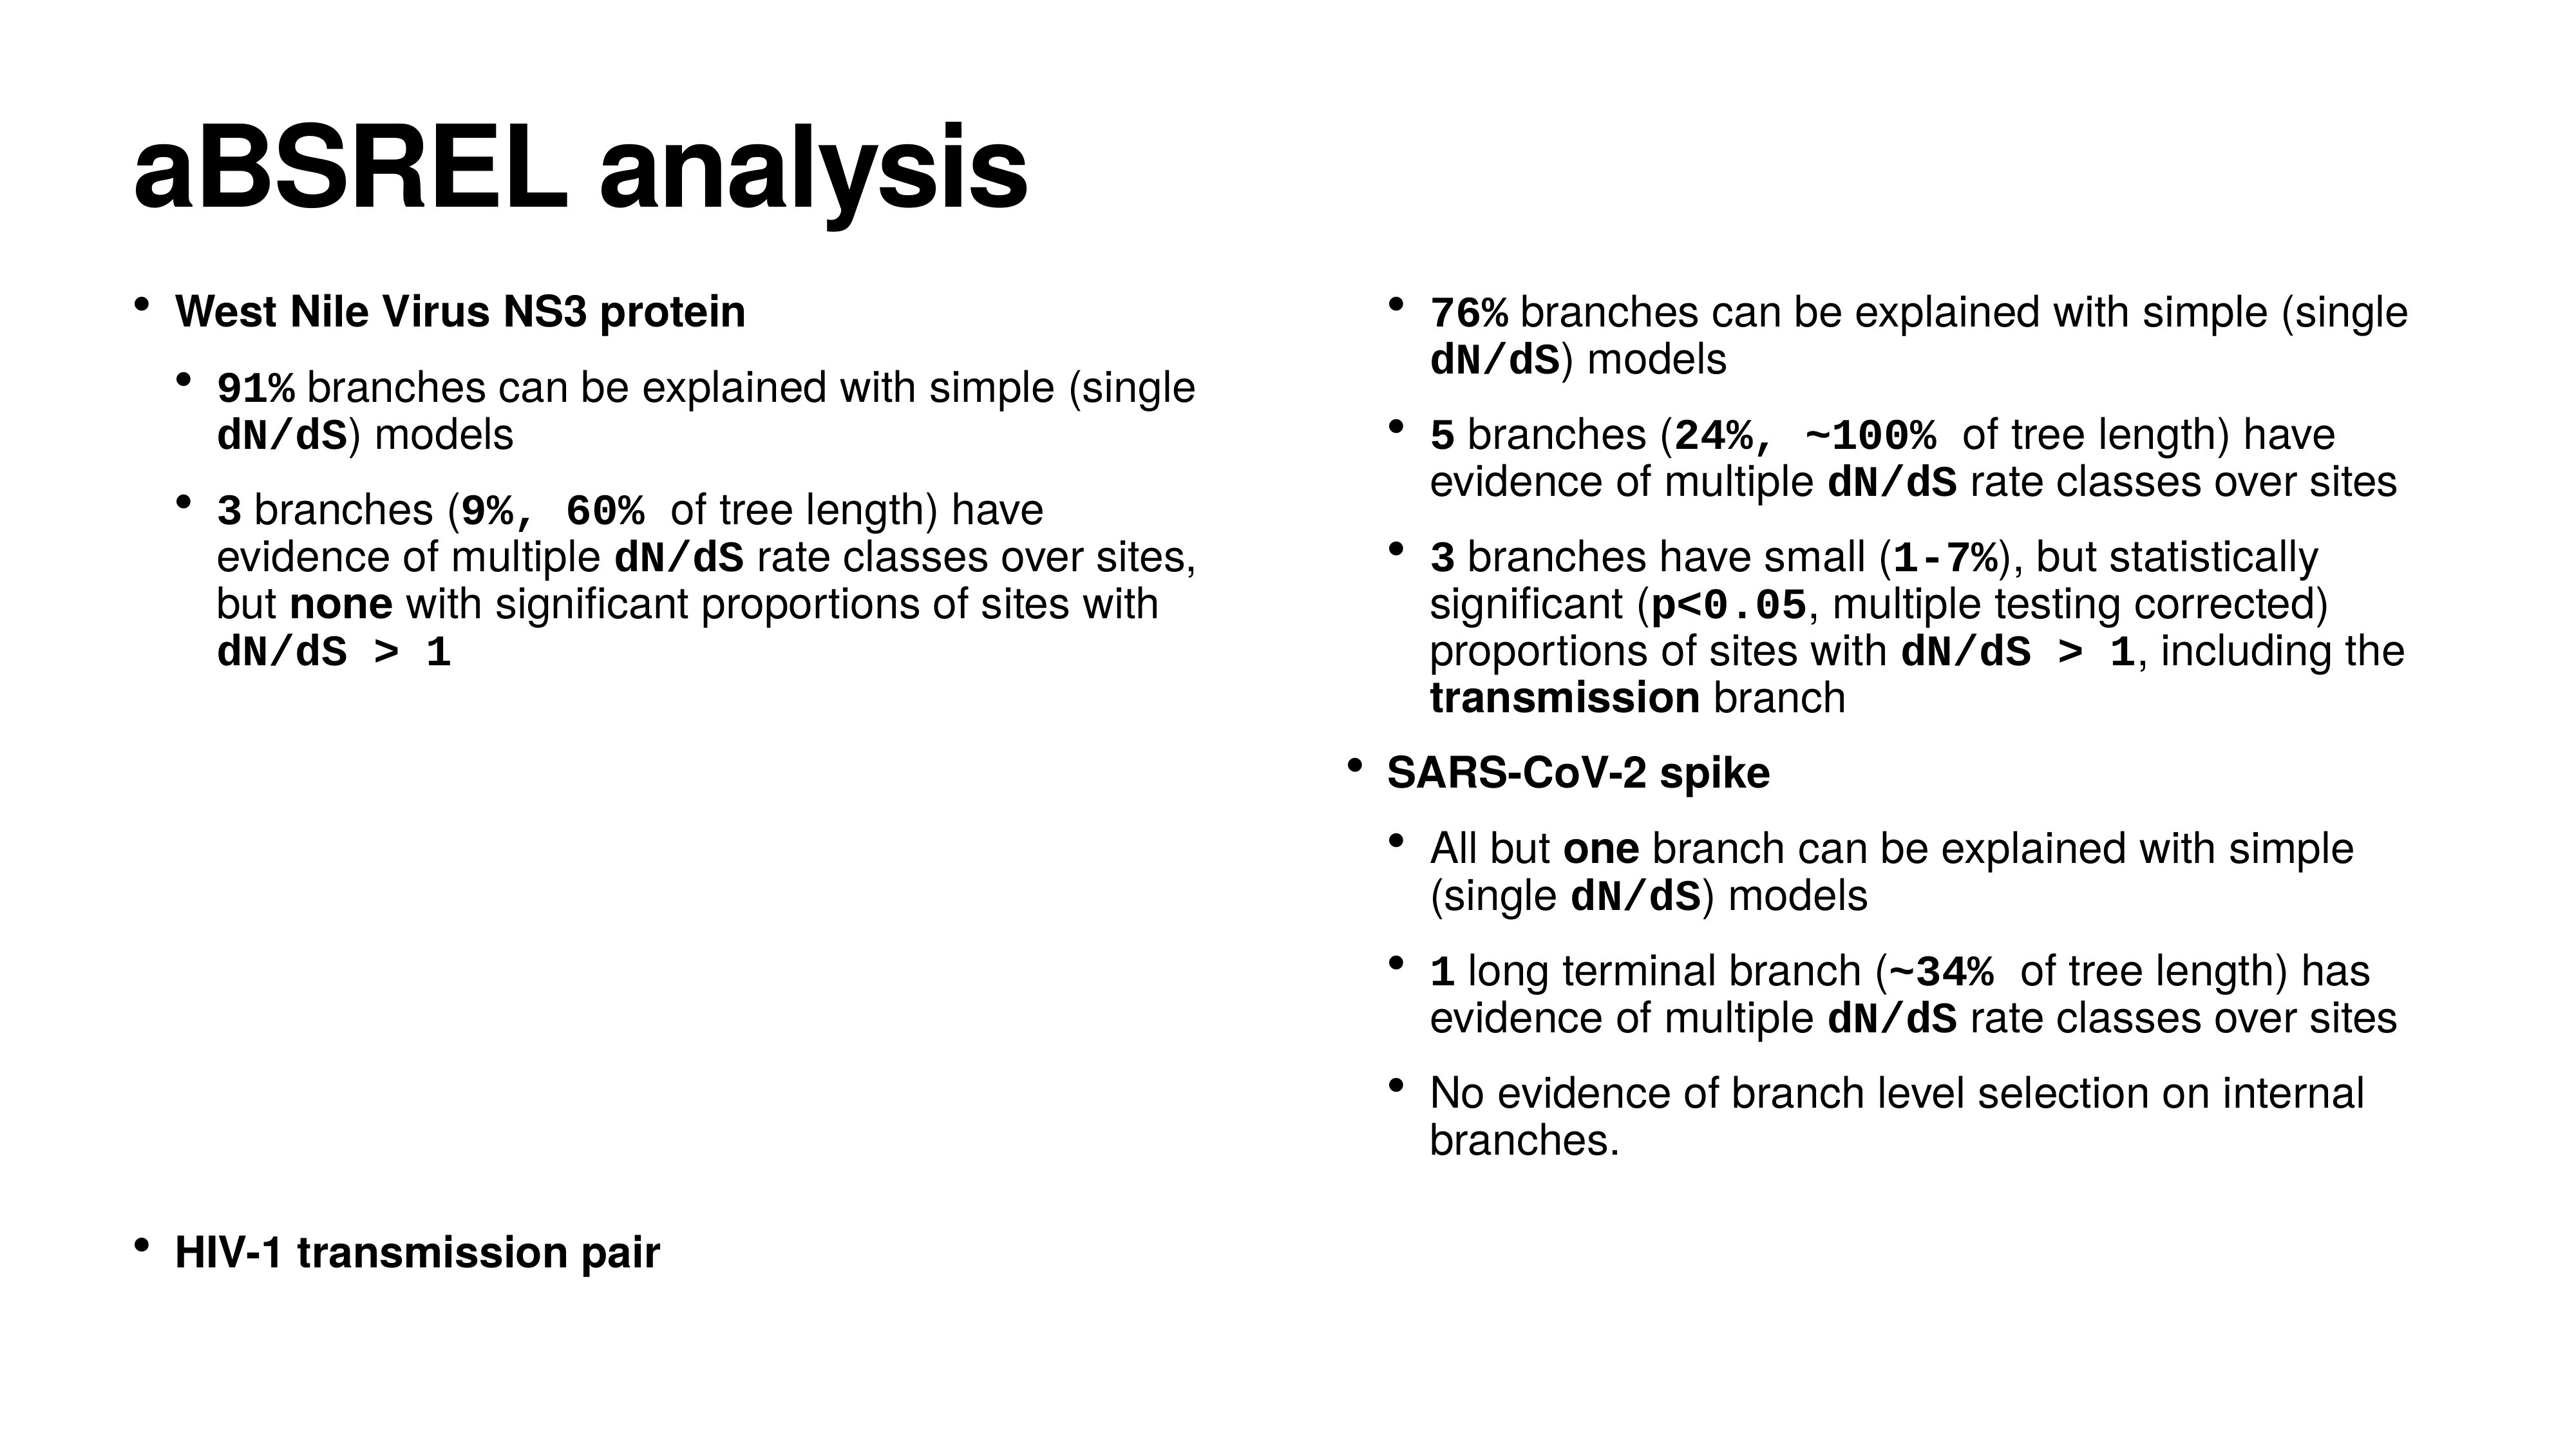

# aBSREL analysis
West Nile Virus NS3 protein
91% branches can be explained with simple (single dN/dS) models
3 branches (9%, 60% of tree length) have evidence of multiple dN/dS rate classes over sites, but none with significant proportions of sites with dN/dS > 1

HIV-1 transmission pair
76% branches can be explained with simple (single dN/dS) models
5 branches (24%, ~100% of tree length) have evidence of multiple dN/dS rate classes over sites
3 branches have small (1-7%), but statistically significant (p<0.05, multiple testing corrected) proportions of sites with dN/dS > 1, including the transmission branch
SARS-CoV-2 spike
All but one branch can be explained with simple (single dN/dS) models
1 long terminal branch (~34% of tree length) has evidence of multiple dN/dS rate classes over sites
No evidence of branch level selection on internal branches.
78